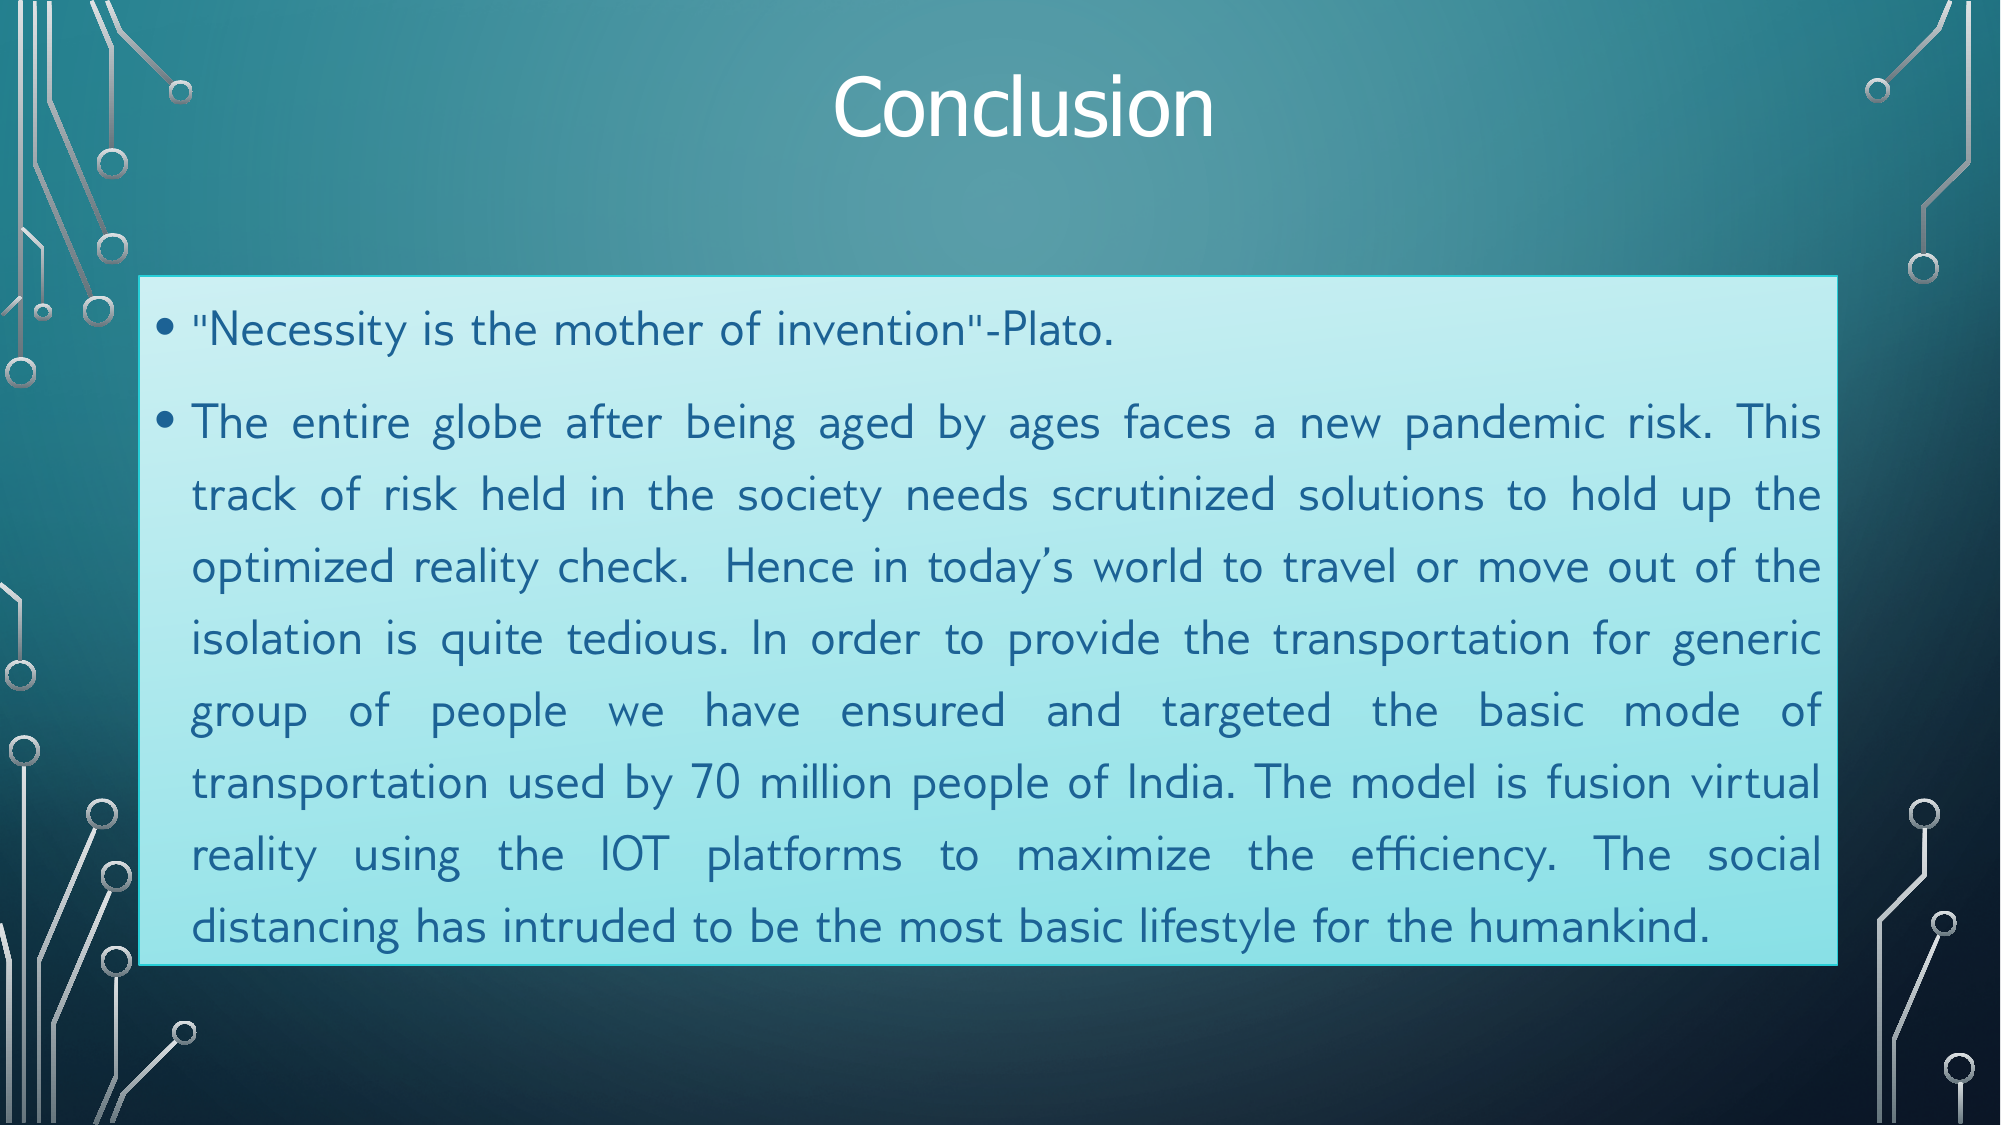

Conclusion
"Necessity is the mother of invention"-Plato.
The entire globe after being aged by ages faces a new pandemic risk. This track of risk held in the society needs scrutinized solutions to hold up the optimized reality check.  Hence in today’s world to travel or move out of the isolation is quite tedious. In order to provide the transportation for generic group of people we have ensured and targeted the basic mode of transportation used by 70 million people of India. The model is fusion virtual reality using the IOT platforms to maximize the efficiency. The social distancing has intruded to be the most basic lifestyle for the humankind.